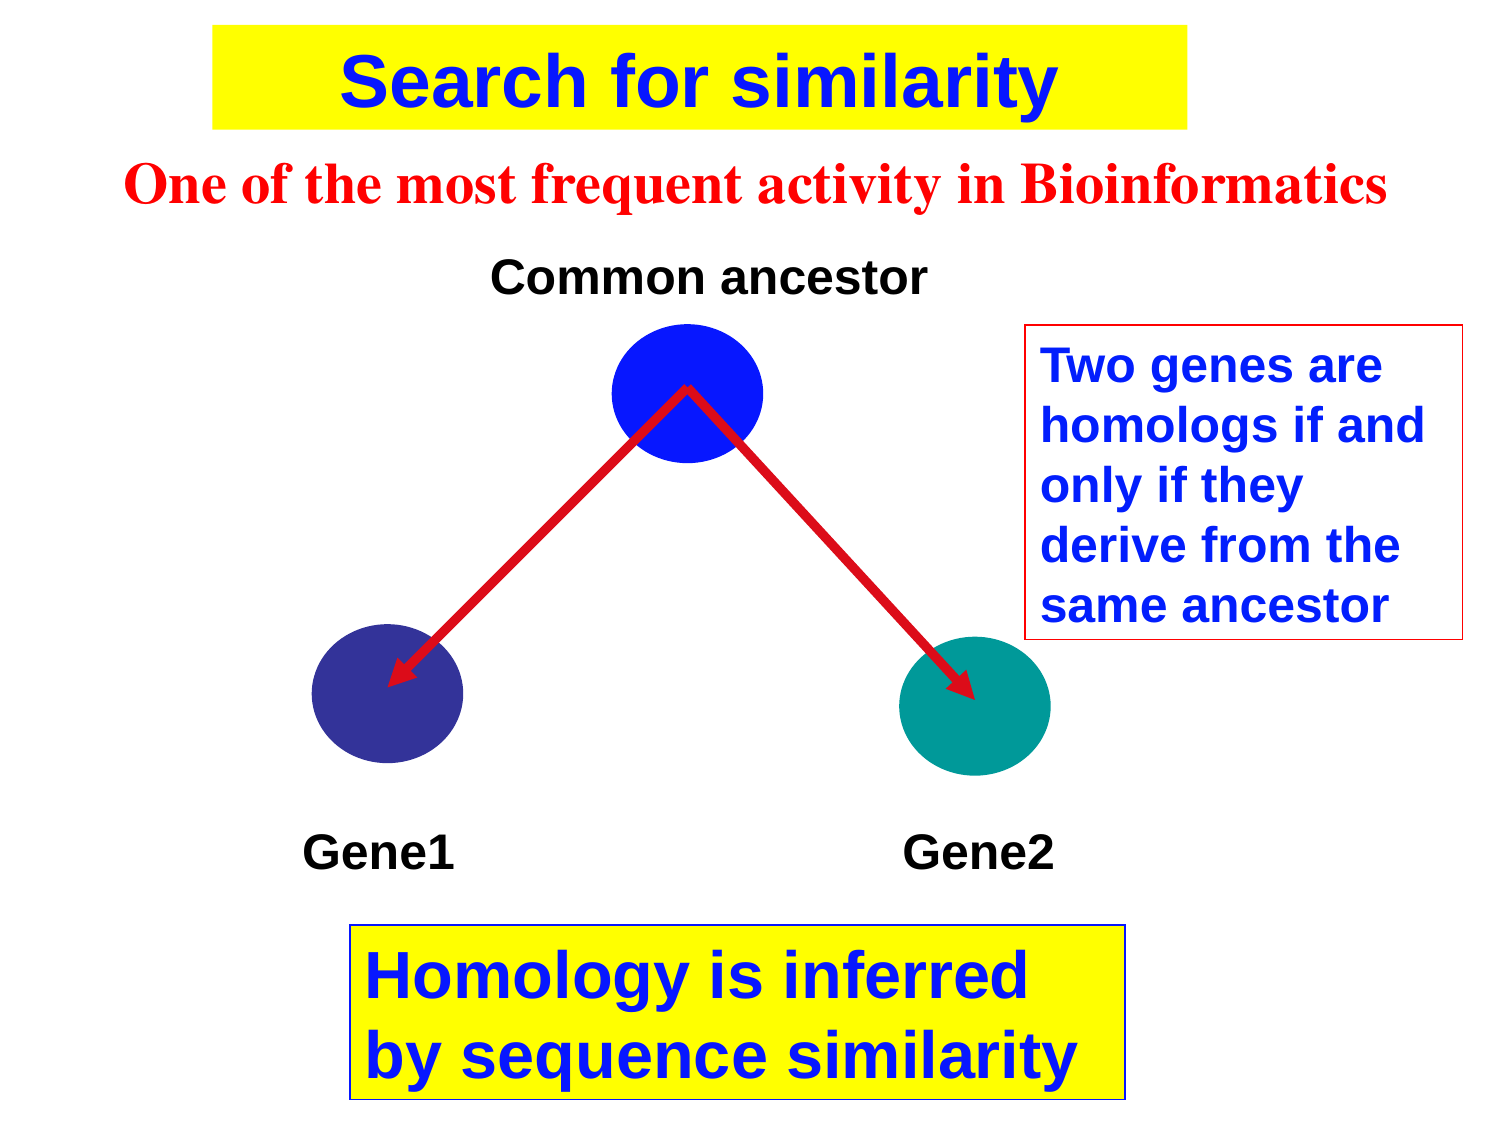

Search for similarity
One of the most frequent activity in Bioinformatics
Common ancestor

Two genes are homologs if and only if they derive from the same ancestor

Gene1
Gene2
Homology is inferred by sequence similarity